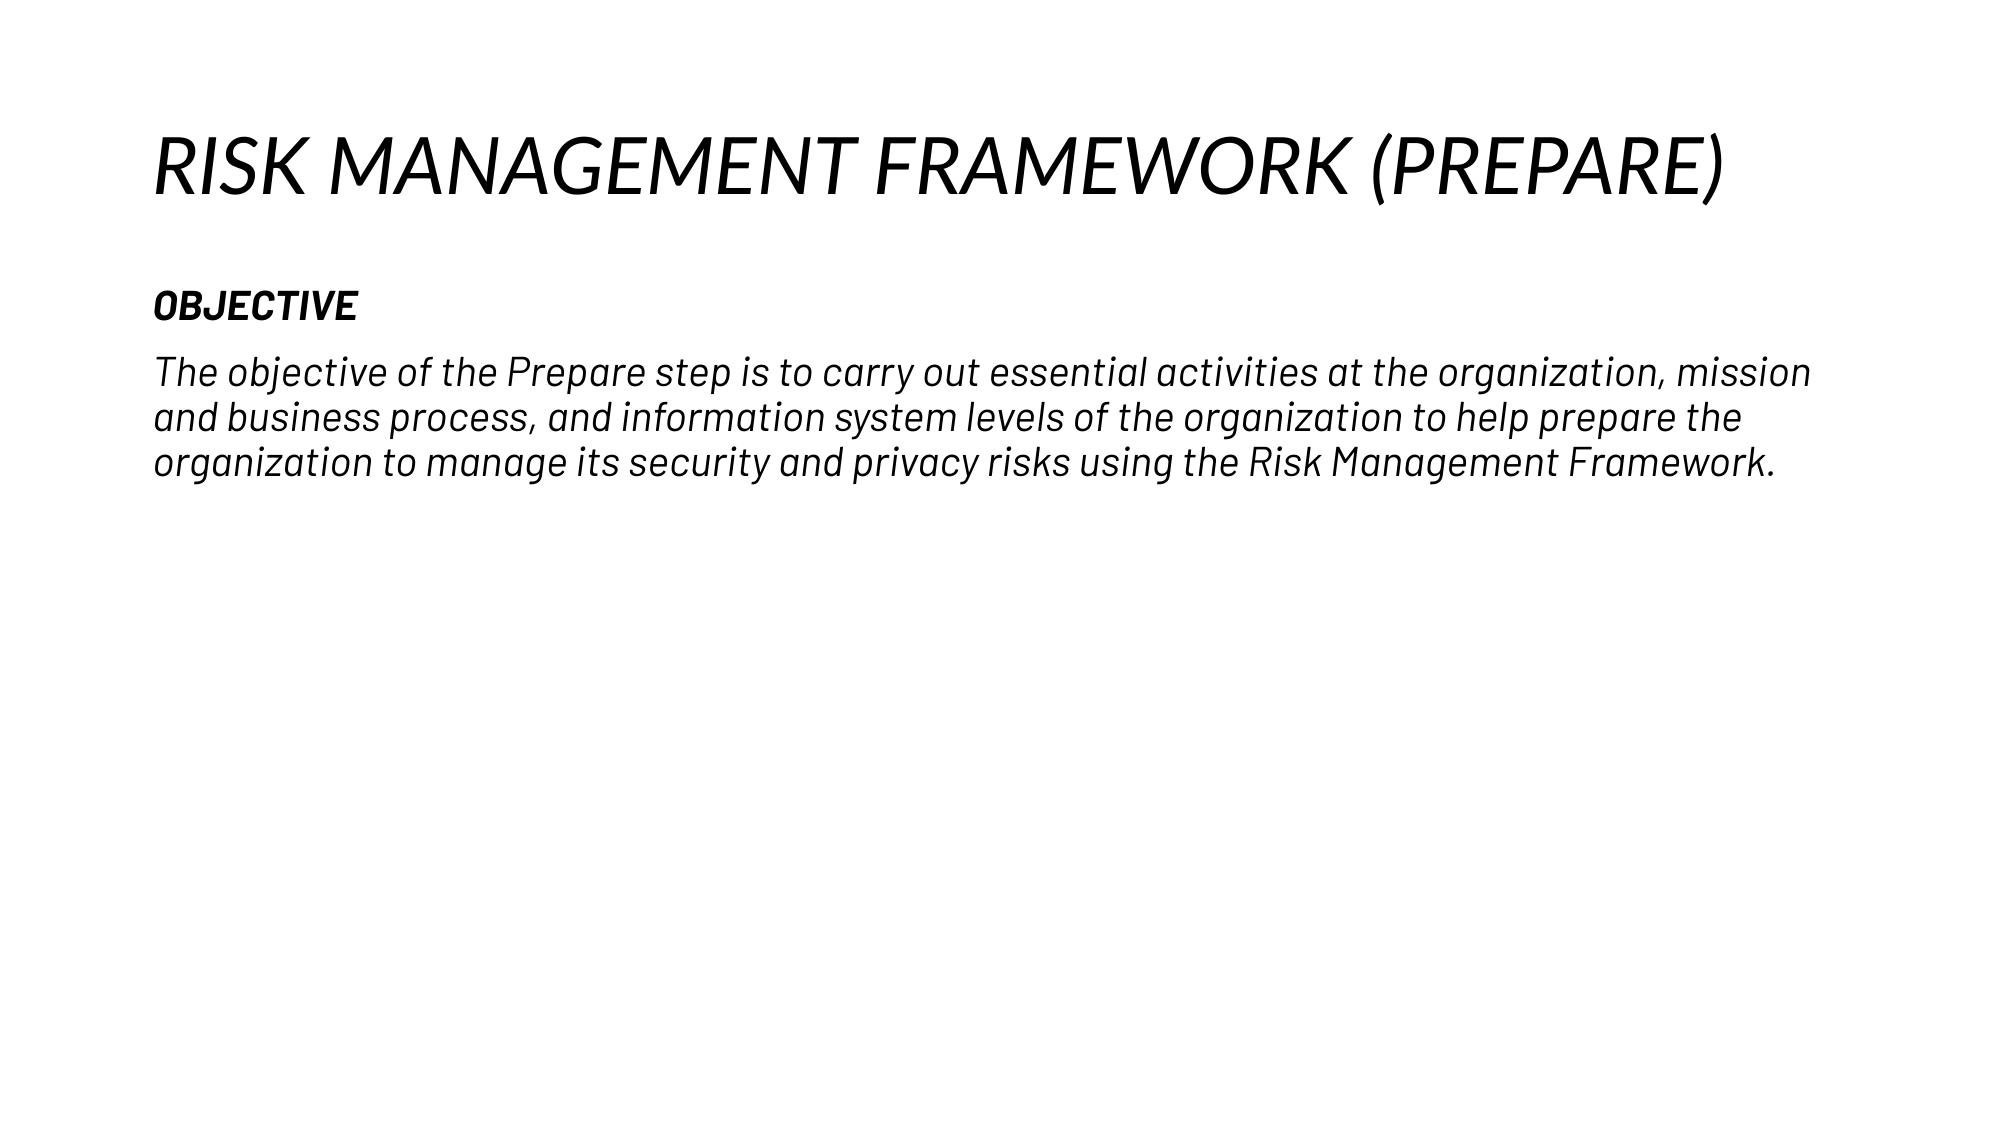

# RISK MANAGEMENT FRAMEWORK (PREPARE)
OBJECTIVE
The objective of the Prepare step is to carry out essential activities at the organization, mission and business process, and information system levels of the organization to help prepare the organization to manage its security and privacy risks using the Risk Management Framework.